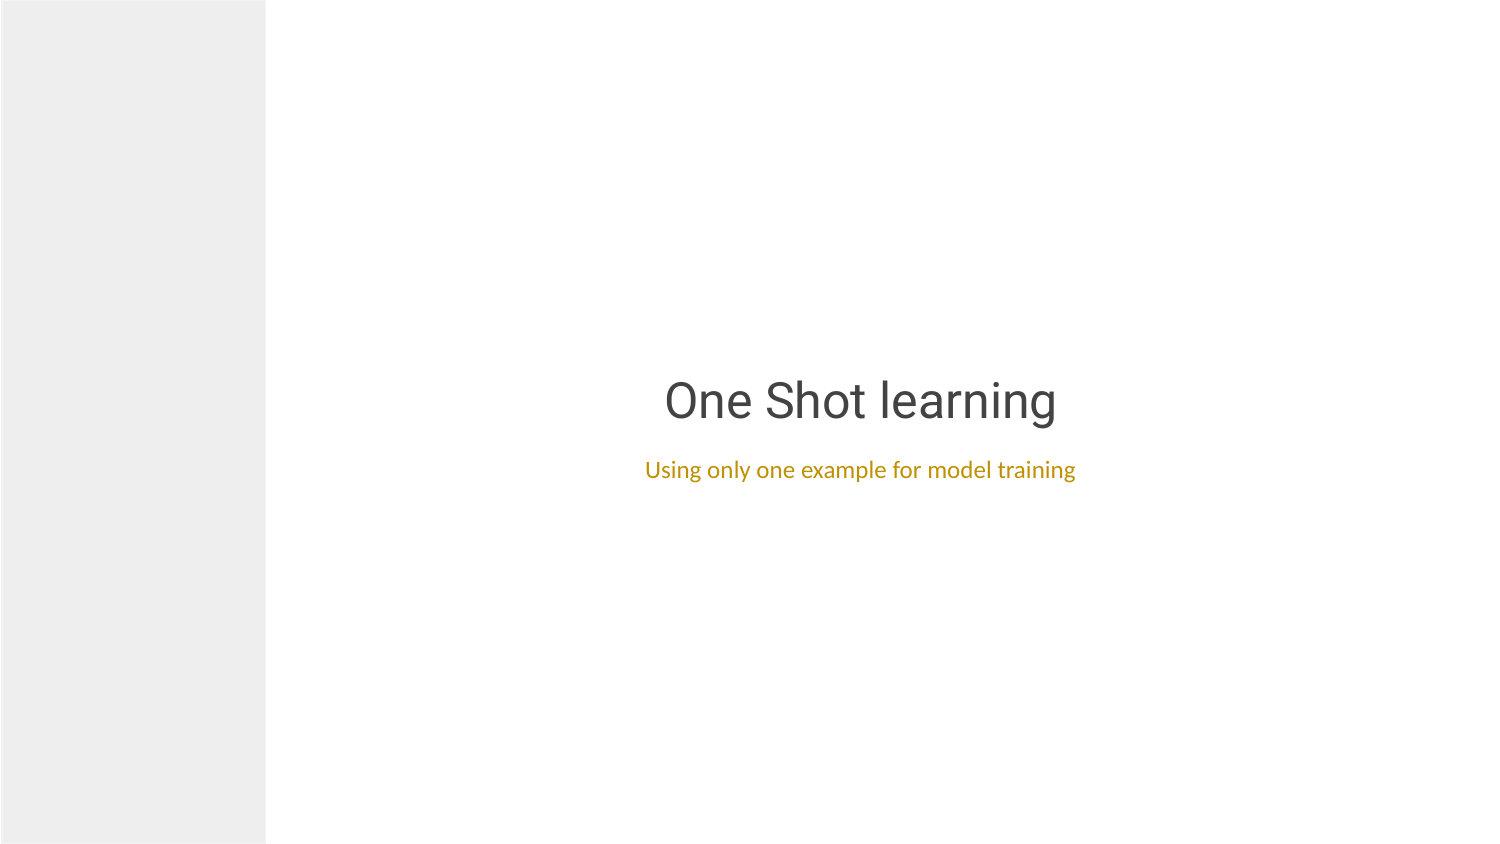

One Shot learning
Using only one example for model training